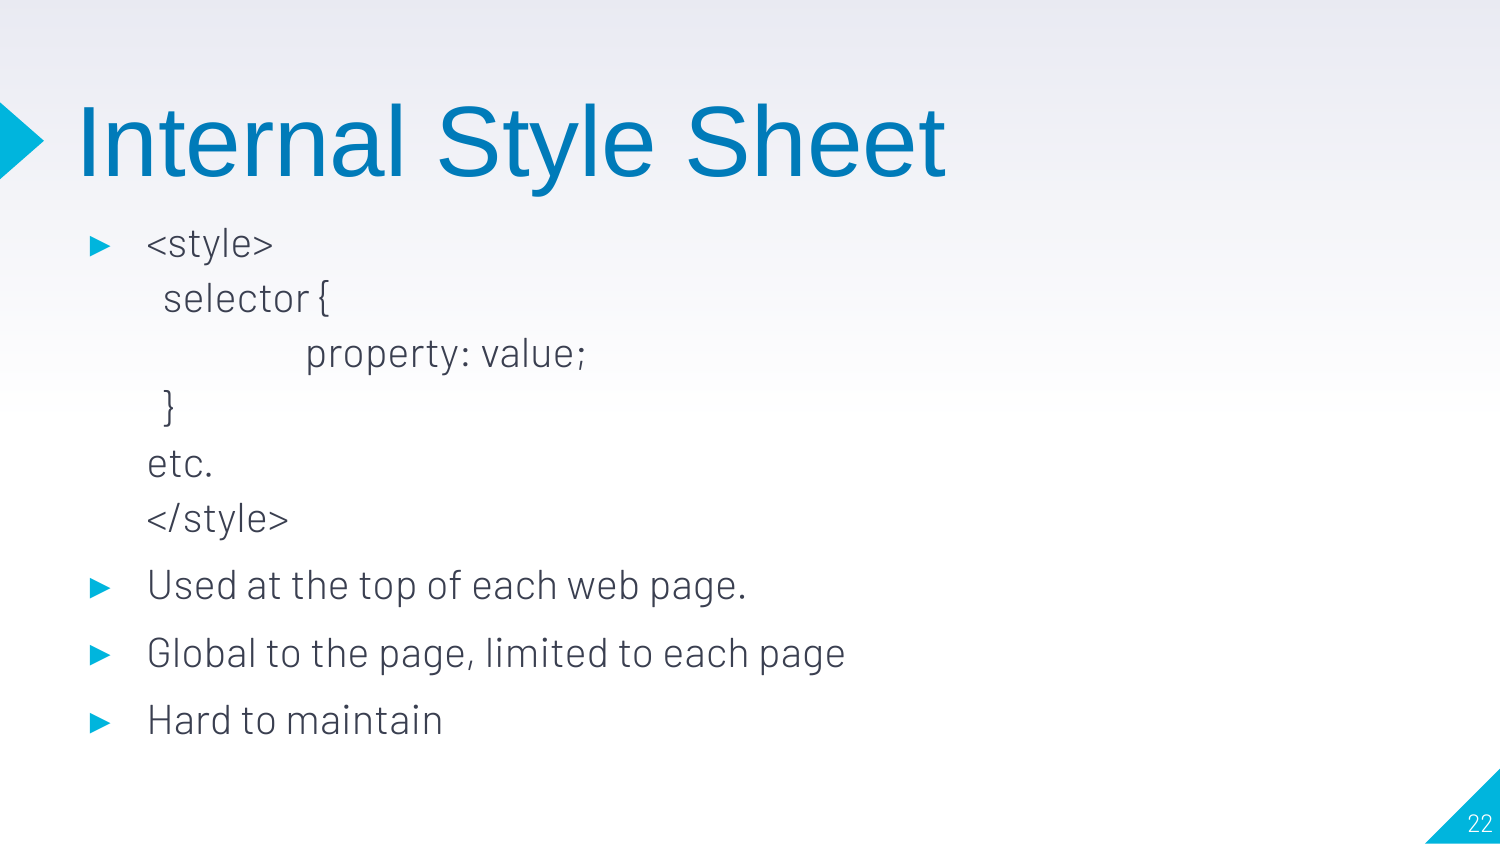

# Internal Style Sheet
<style>
  selector {
  	 property: value;
  }
etc.
</style>
Used at the top of each web page.
Global to the page, limited to each page
Hard to maintain
22